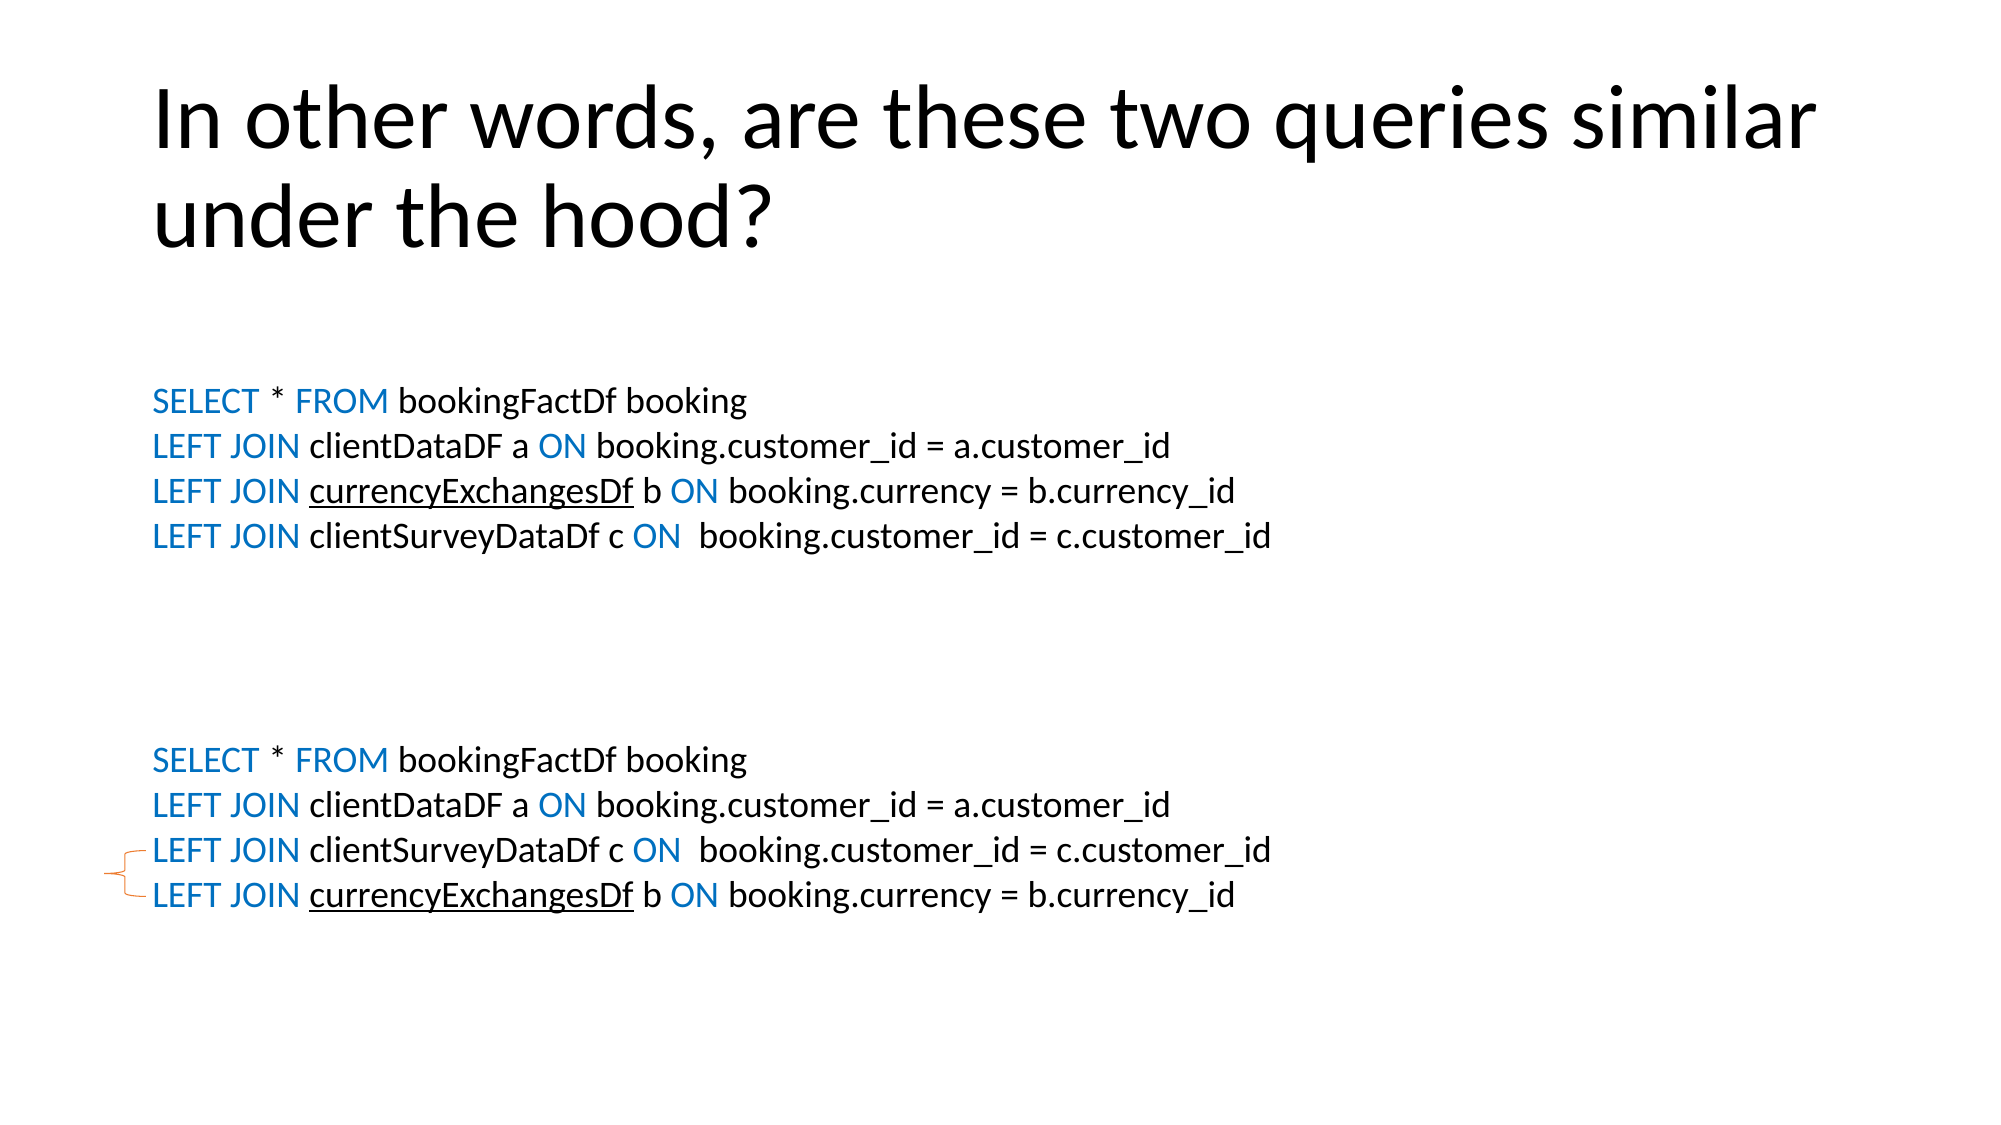

# In other words, are these two queries similar under the hood?
SELECT * FROM bookingFactDf booking
LEFT JOIN clientDataDF a ON booking.customer_id = a.customer_id
LEFT JOIN currencyExchangesDf b ON booking.currency = b.currency_id
LEFT JOIN clientSurveyDataDf c ON  booking.customer_id = c.customer_id
SELECT * FROM bookingFactDf booking
LEFT JOIN clientDataDF a ON booking.customer_id = a.customer_id
LEFT JOIN clientSurveyDataDf c ON  booking.customer_id = c.customer_id
LEFT JOIN currencyExchangesDf b ON booking.currency = b.currency_id